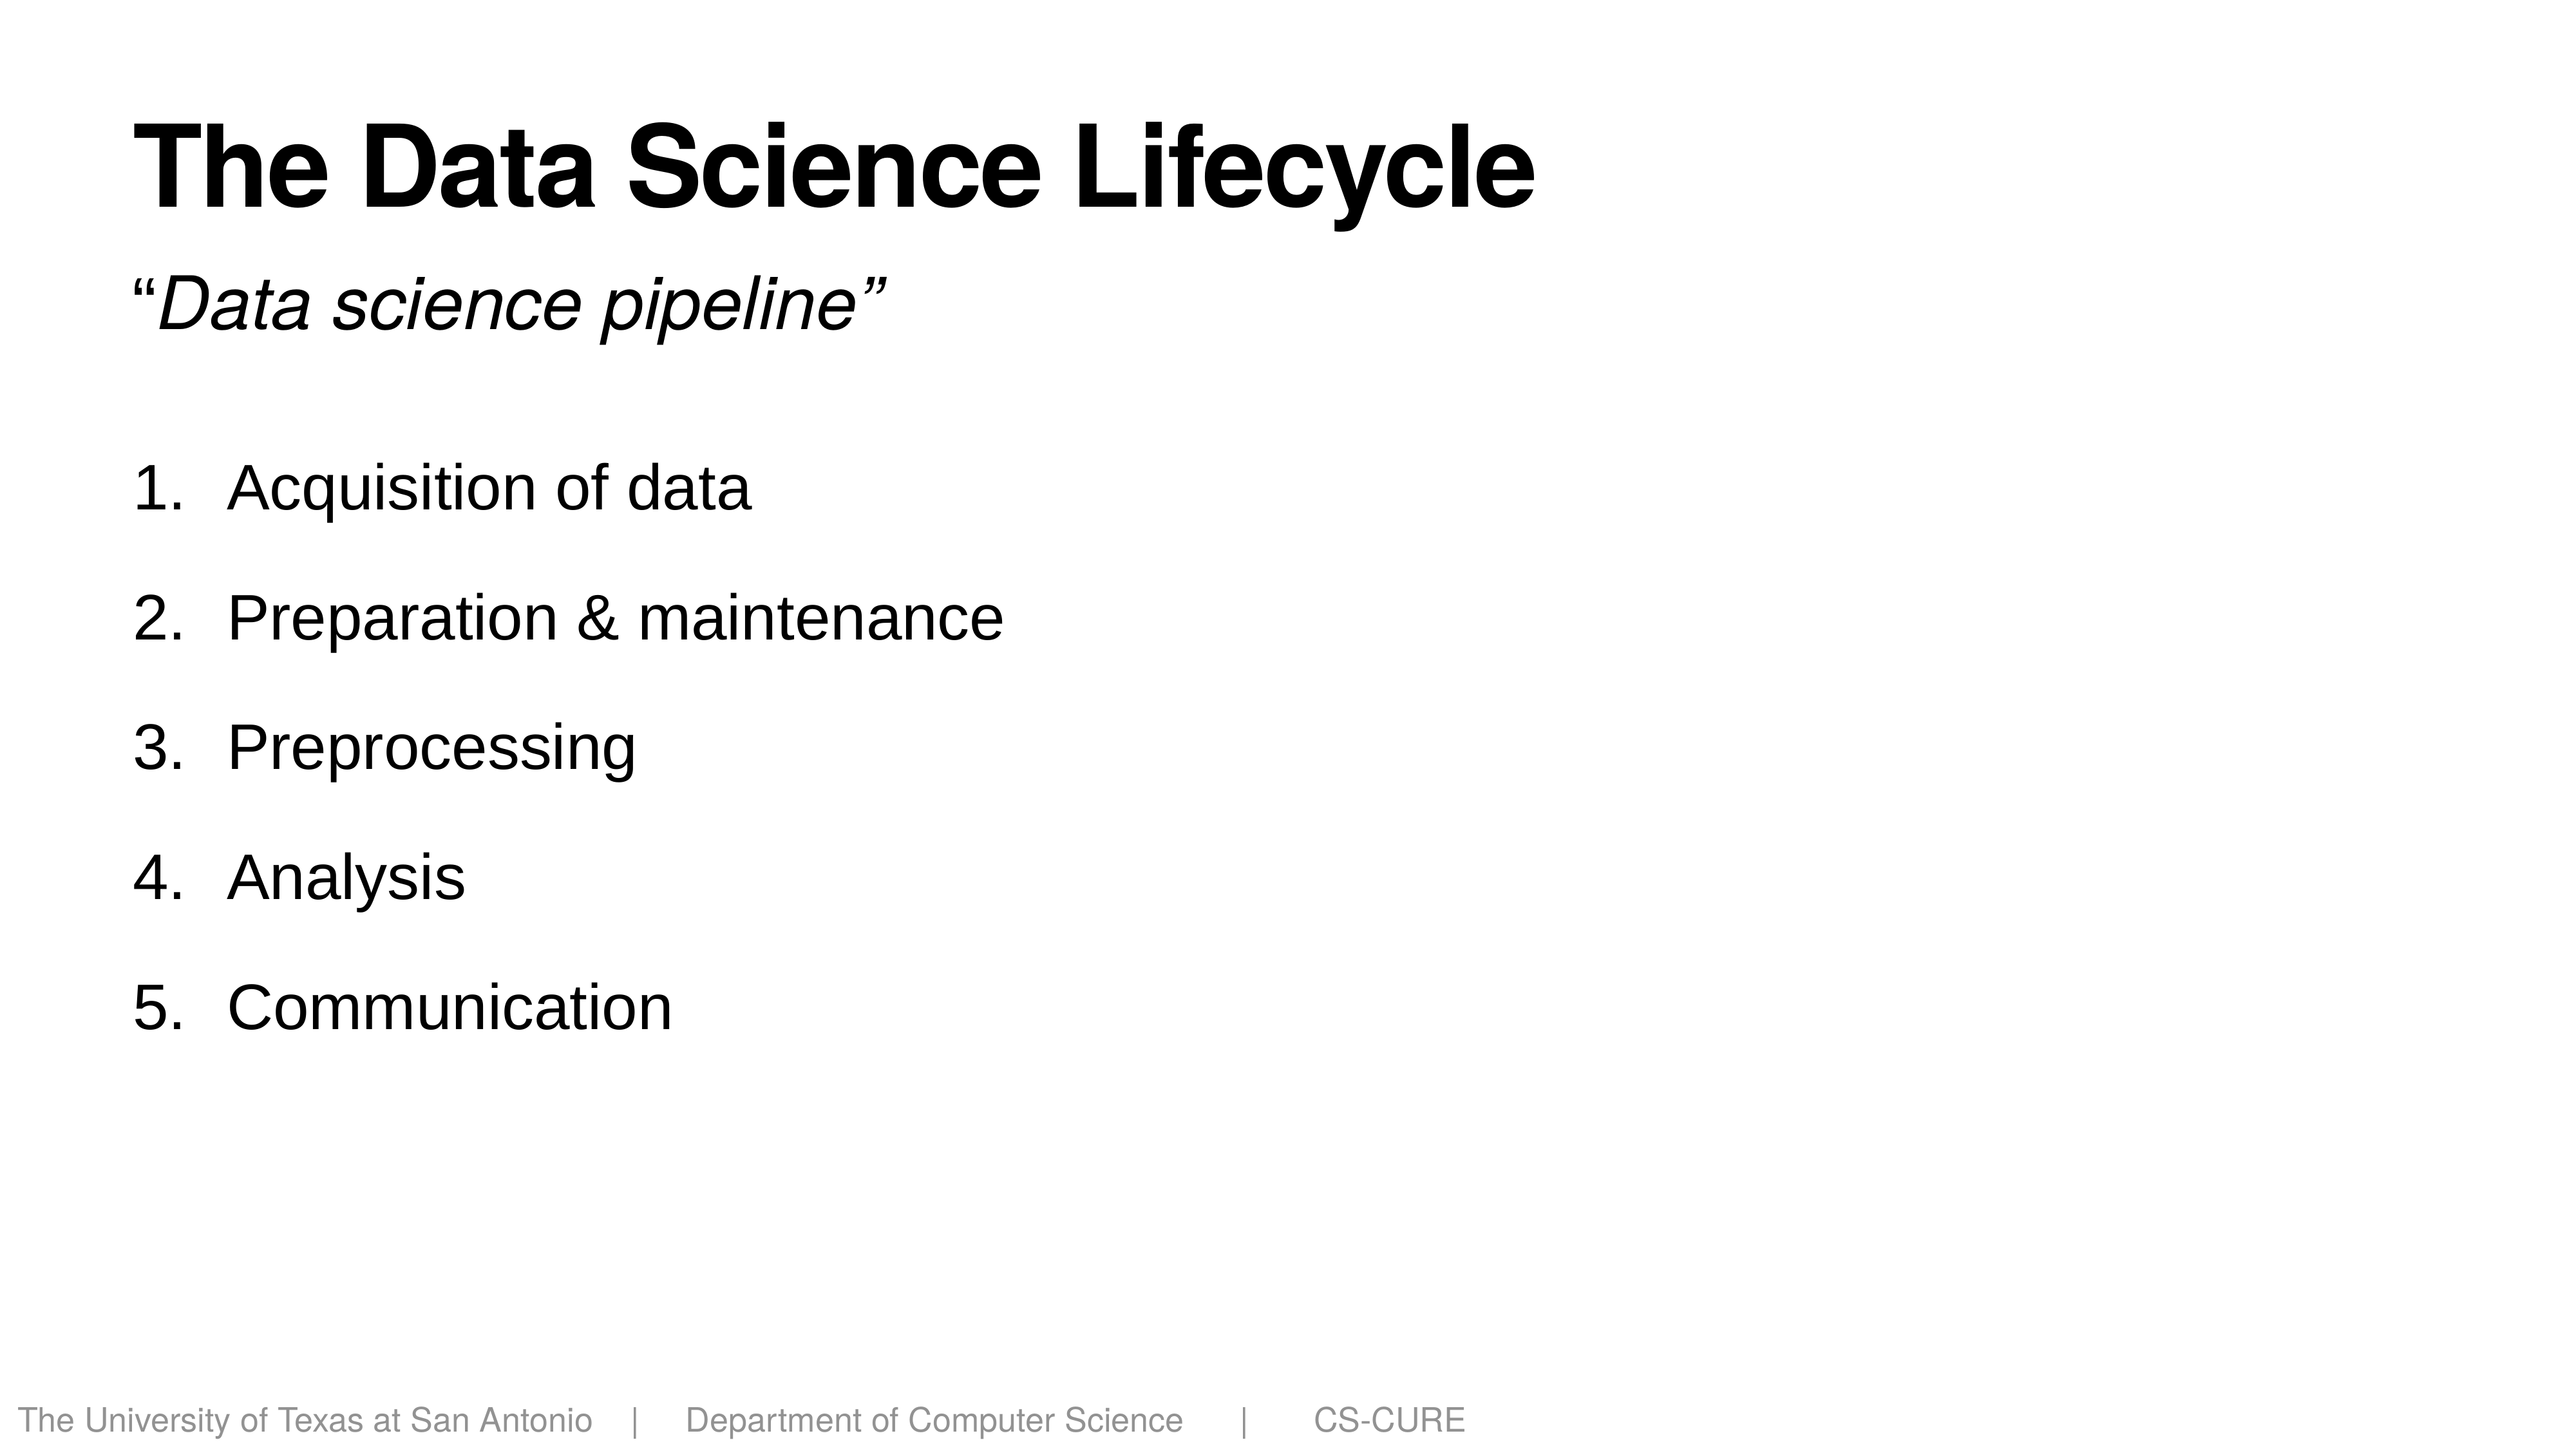

# The Data Science Lifecycle
“Data science pipeline”
Acquisition of data
Preparation & maintenance
Preprocessing
Analysis
Communication
7